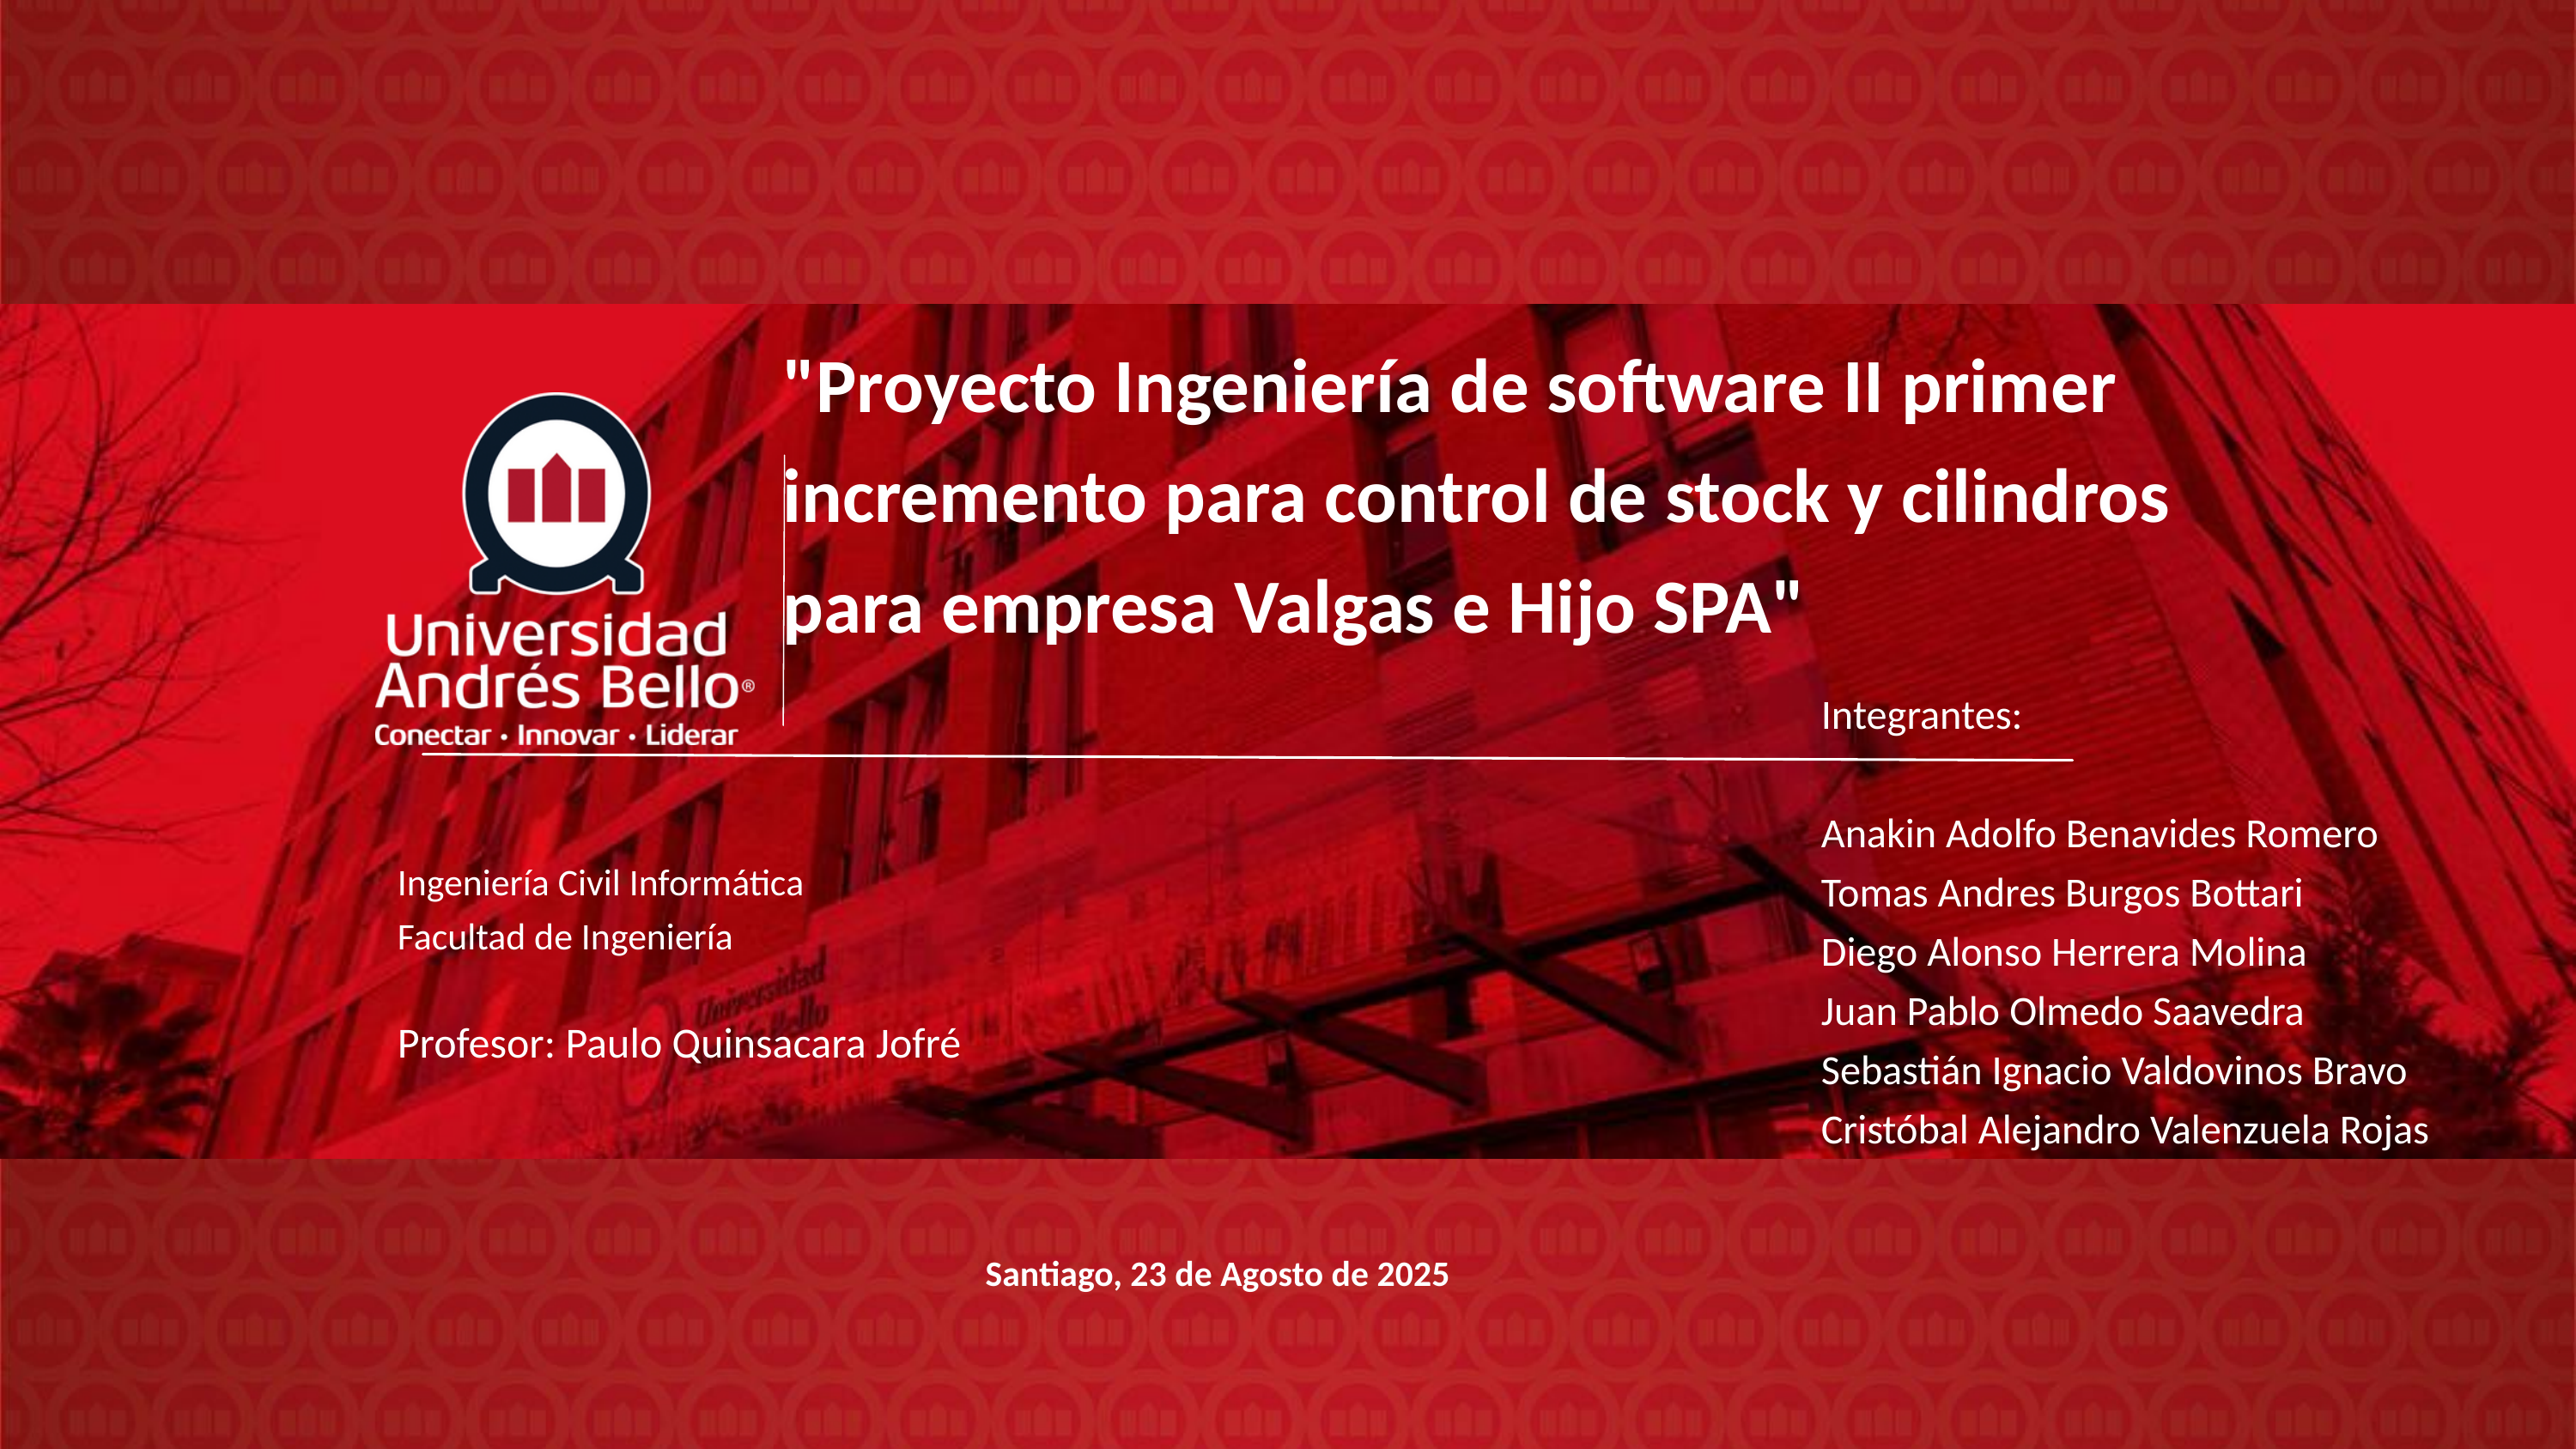

"Proyecto Ingeniería de software II primer incremento para control de stock y cilindros para empresa Valgas e Hijo SPA"

Integrantes:

Anakin Adolfo Benavides Romero
Tomas Andres Burgos Bottari
Diego Alonso Herrera Molina
Juan Pablo Olmedo Saavedra
Sebastián Ignacio Valdovinos Bravo
Cristóbal Alejandro Valenzuela Rojas

Ingeniería Civil Informática
Facultad de Ingeniería
Profesor: Paulo Quinsacara Jofré

Santiago, 23 de Agosto de 2025